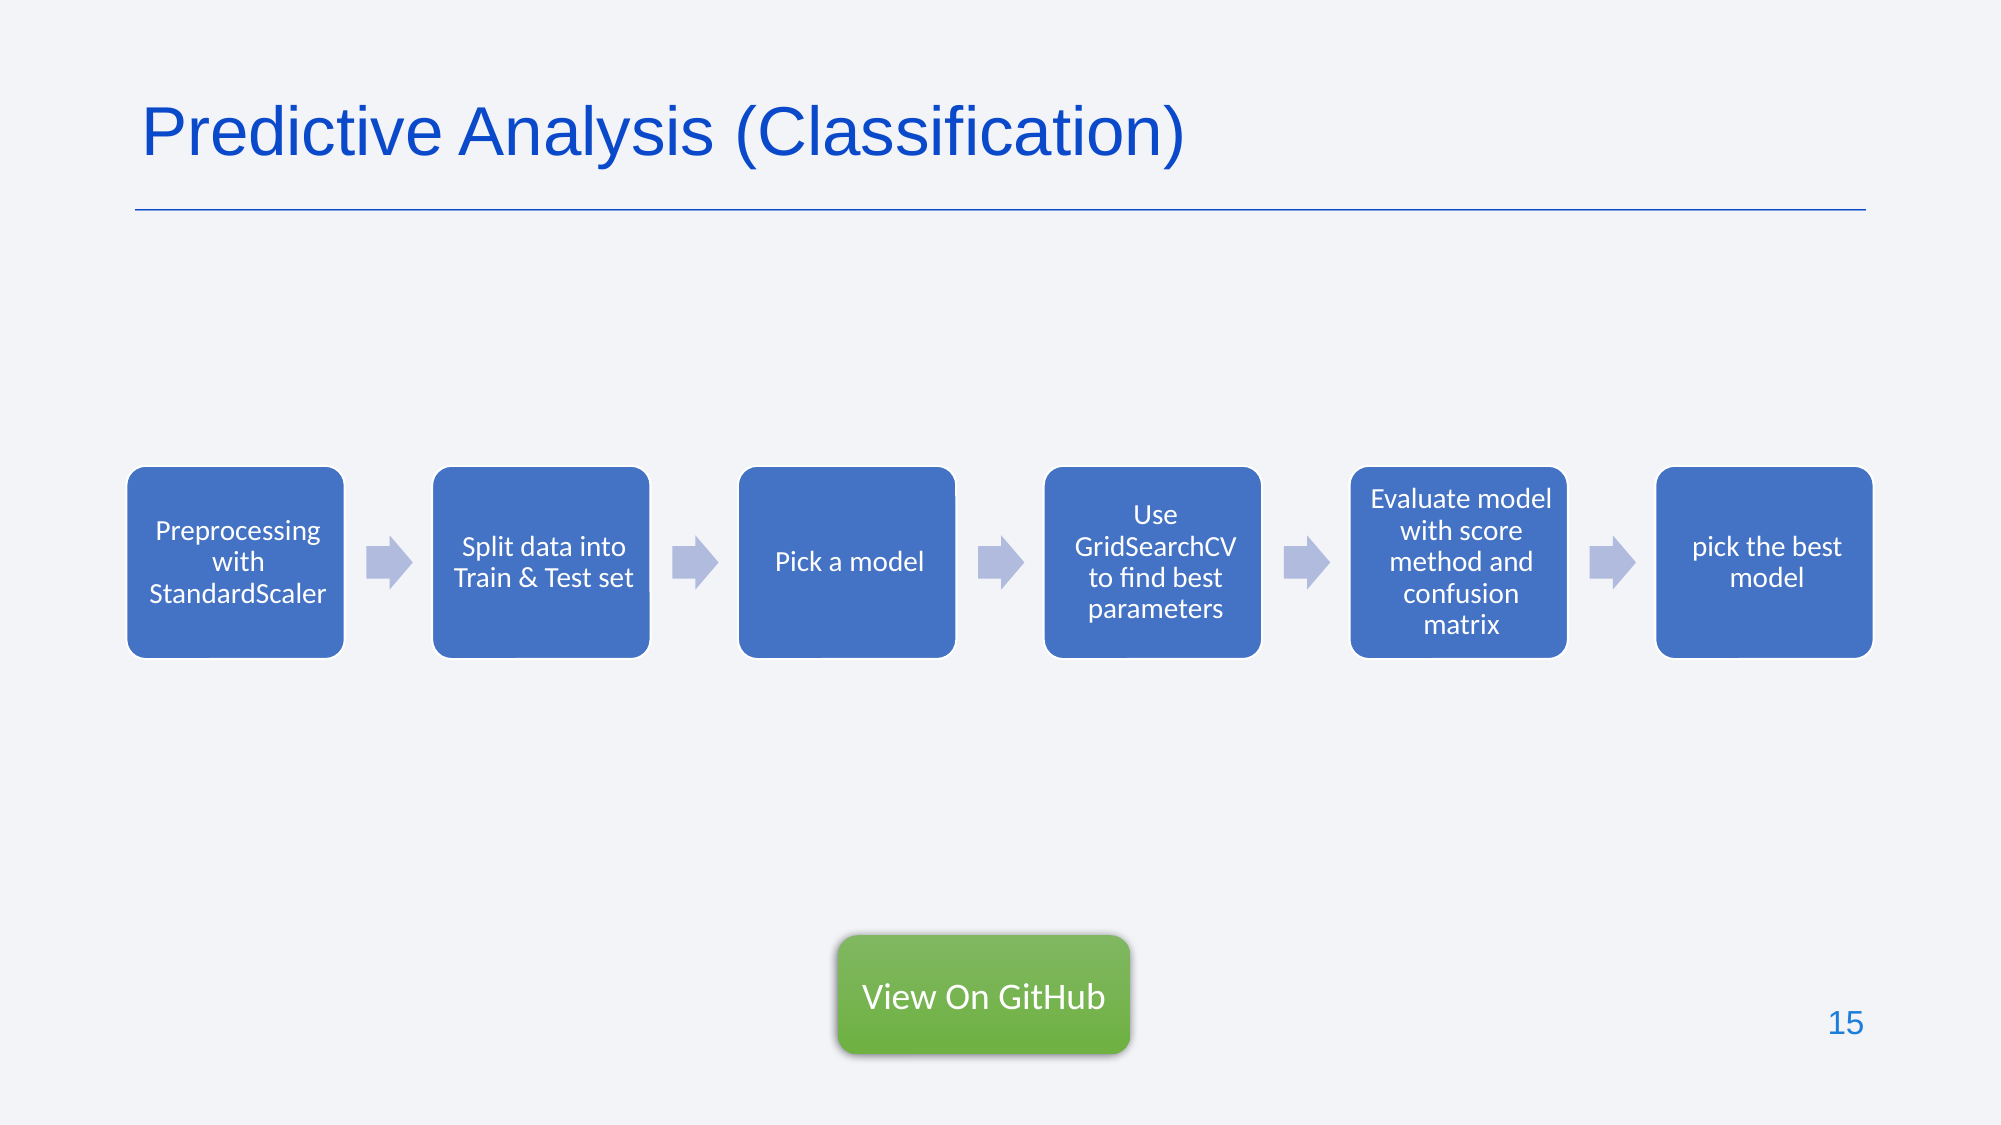

Predictive Analysis (Classification)
Preprocessing with StandardScaler

Split data into Train & Test set

Pick a model

Use GridSearchCV to find best parameters

Evaluate model with score method and confusion matrix

pick the best model
View On GitHub
15